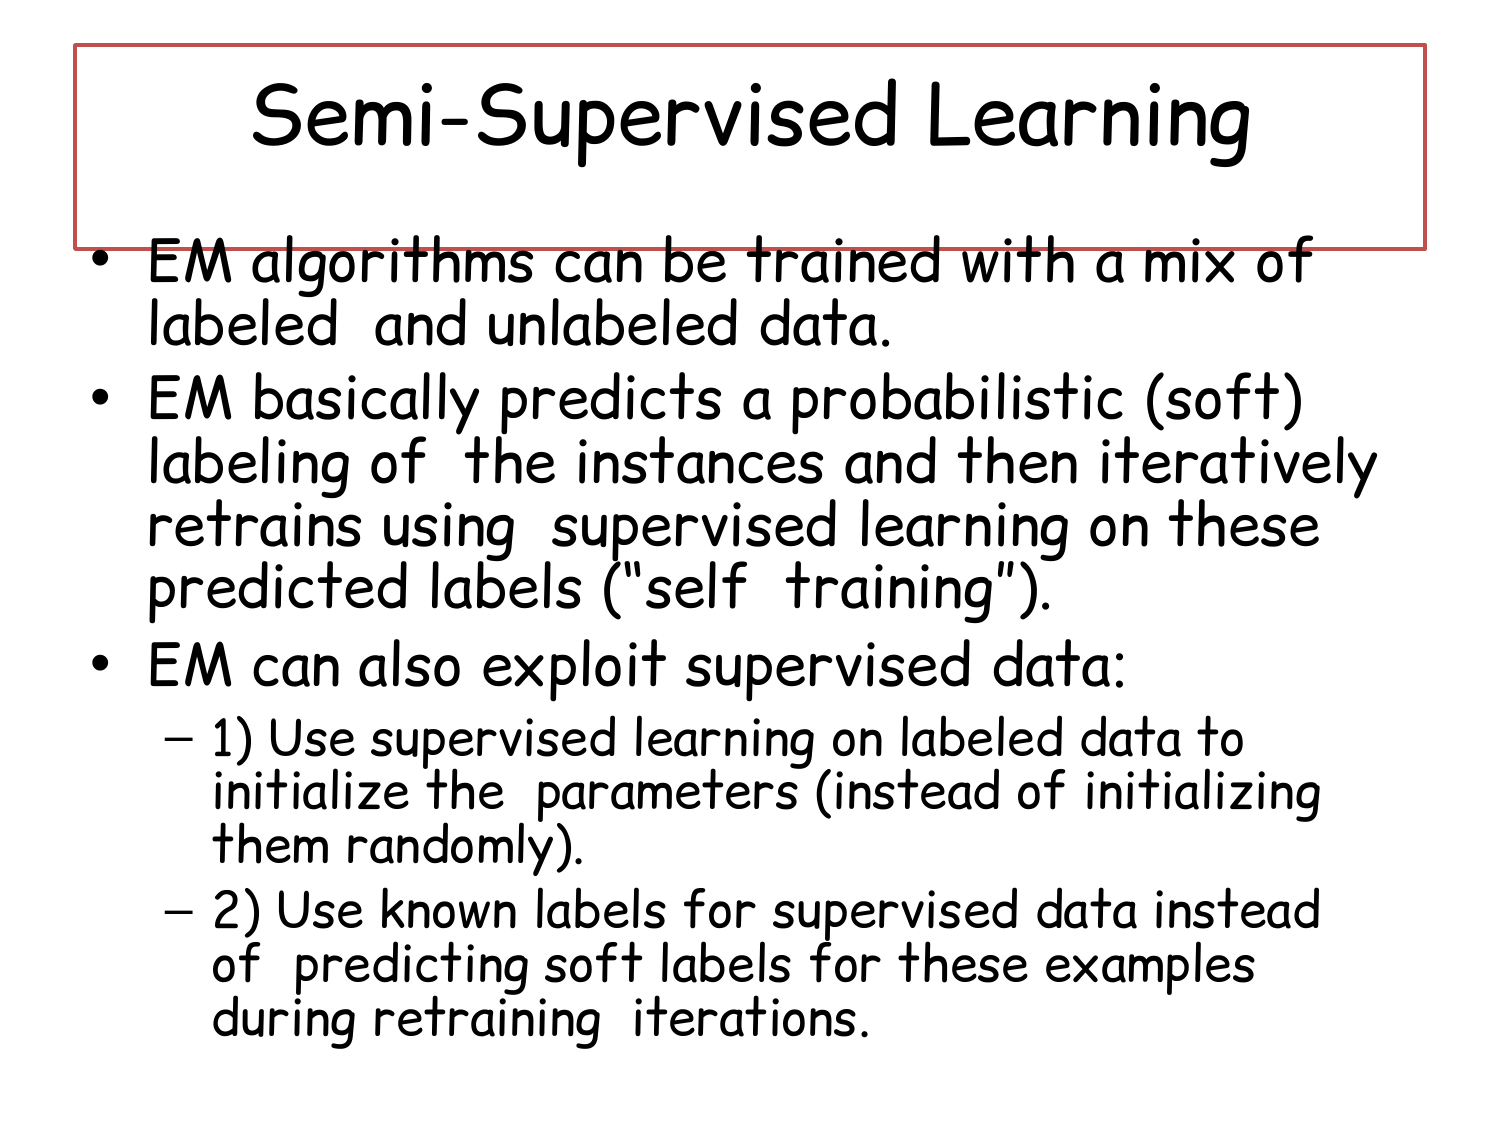

# Semi-Supervised Learning
EM algorithms can be trained with a mix of labeled  and unlabeled data.
EM basically predicts a probabilistic (soft) labeling of  the instances and then iteratively retrains using  supervised learning on these predicted labels (“self  training”).
EM can also exploit supervised data:
1) Use supervised learning on labeled data to initialize the  parameters (instead of initializing them randomly).
2) Use known labels for supervised data instead of  predicting soft labels for these examples during retraining  iterations.